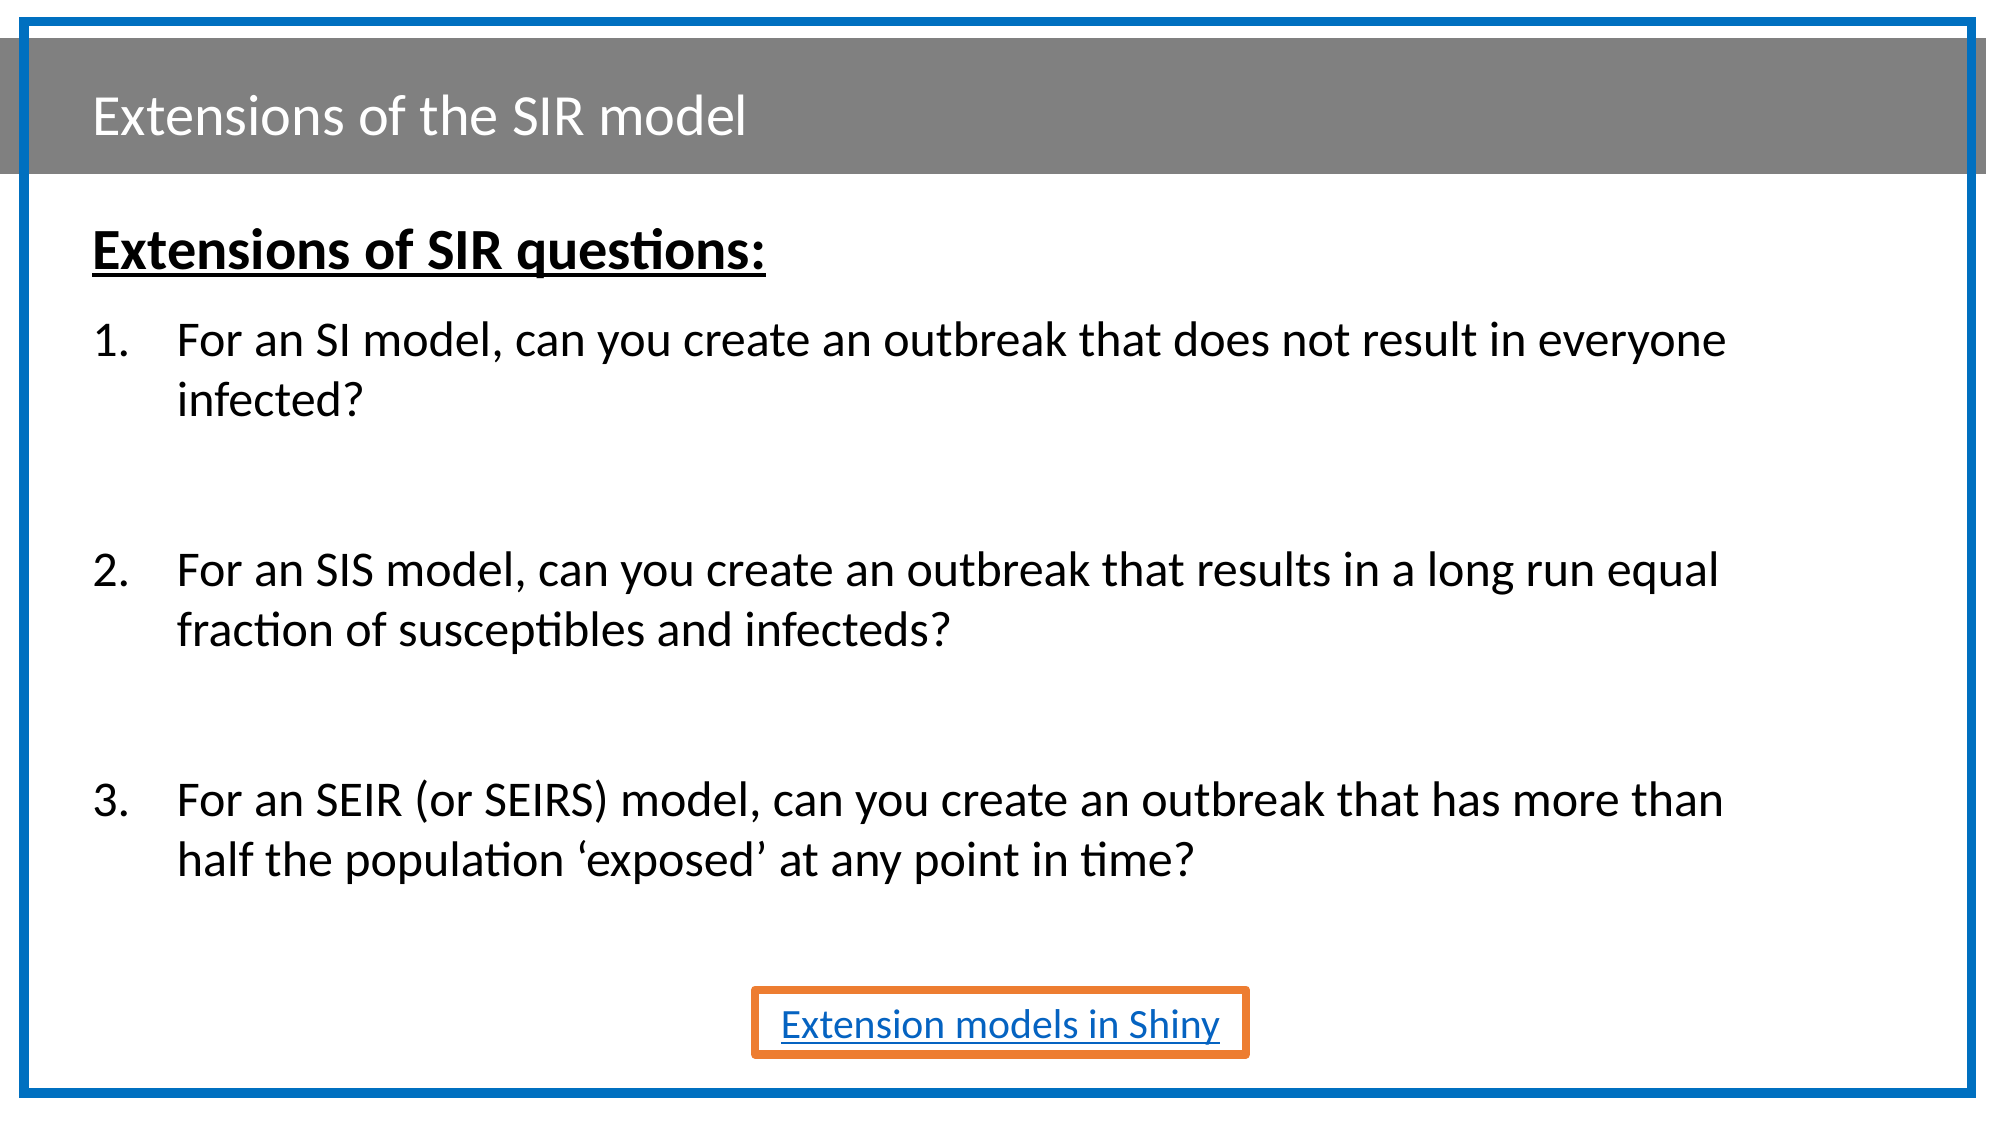

Extensions of the SIR model
Extensions of SIR questions:
For an SI model, can you create an outbreak that does not result in everyone infected?

For an SIS model, can you create an outbreak that results in a long run equal fraction of susceptibles and infecteds?

For an SEIR (or SEIRS) model, can you create an outbreak that has more than half the population ‘exposed’ at any point in time?
Extension models in Shiny